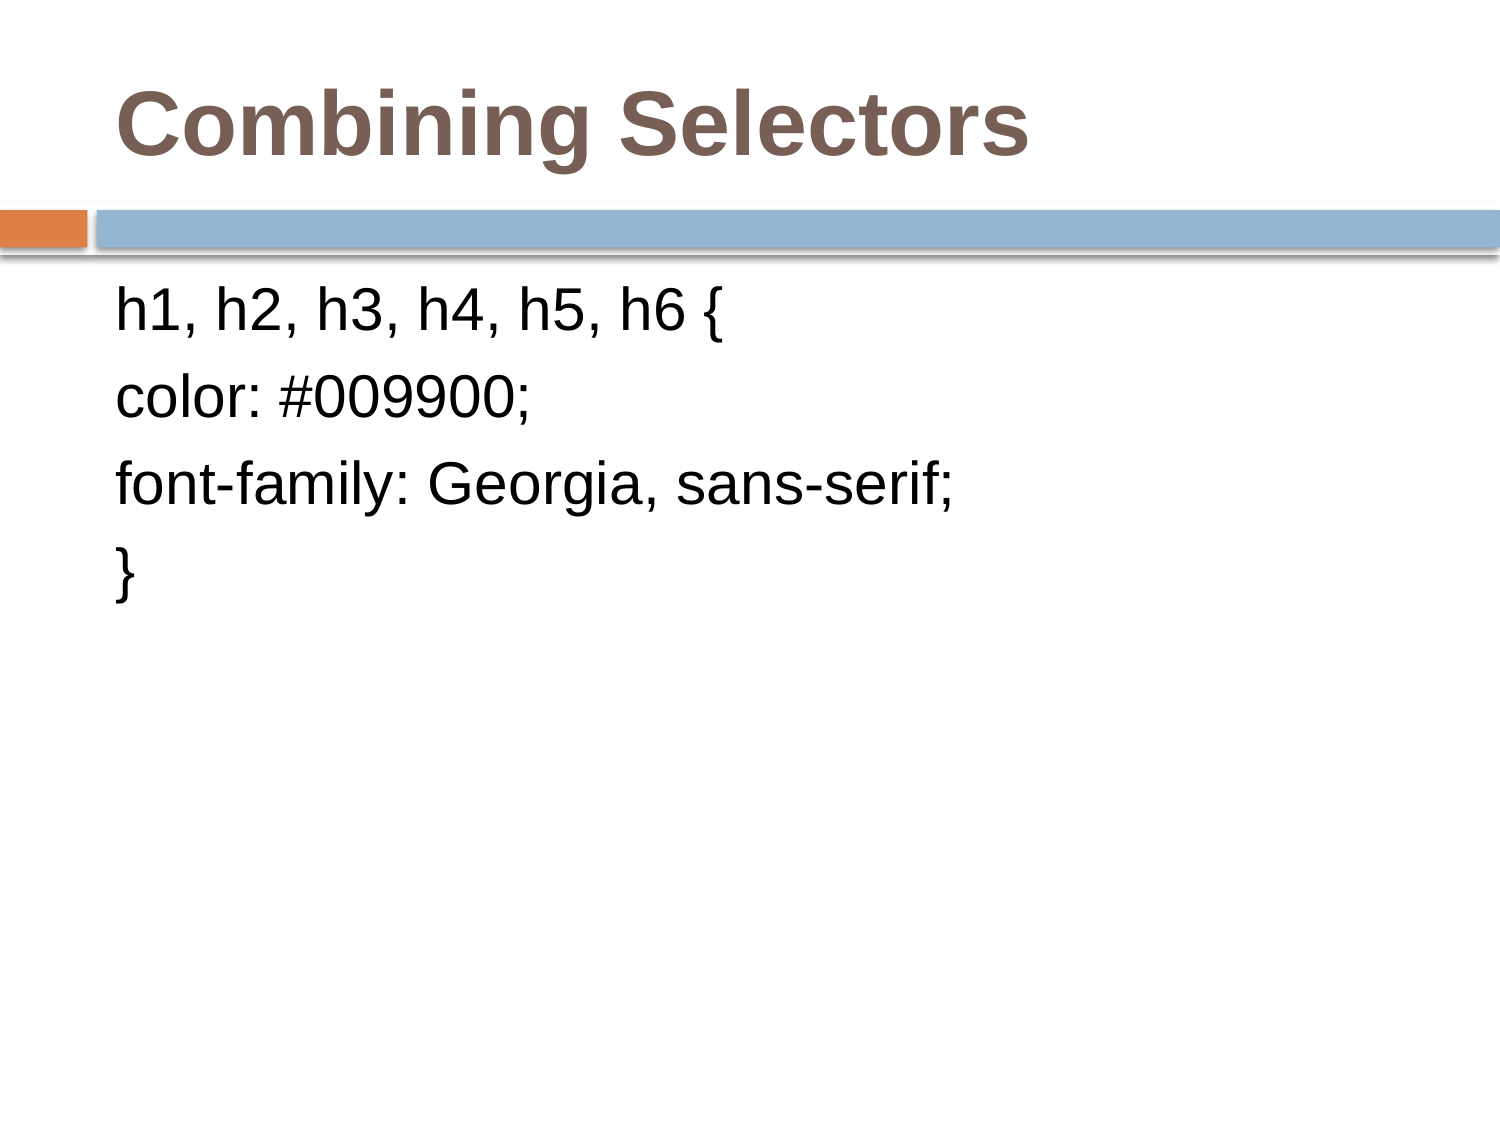

# Combining Selectors
h1, h2, h3, h4, h5, h6 {
color: #009900;
font-family: Georgia, sans-serif;
}